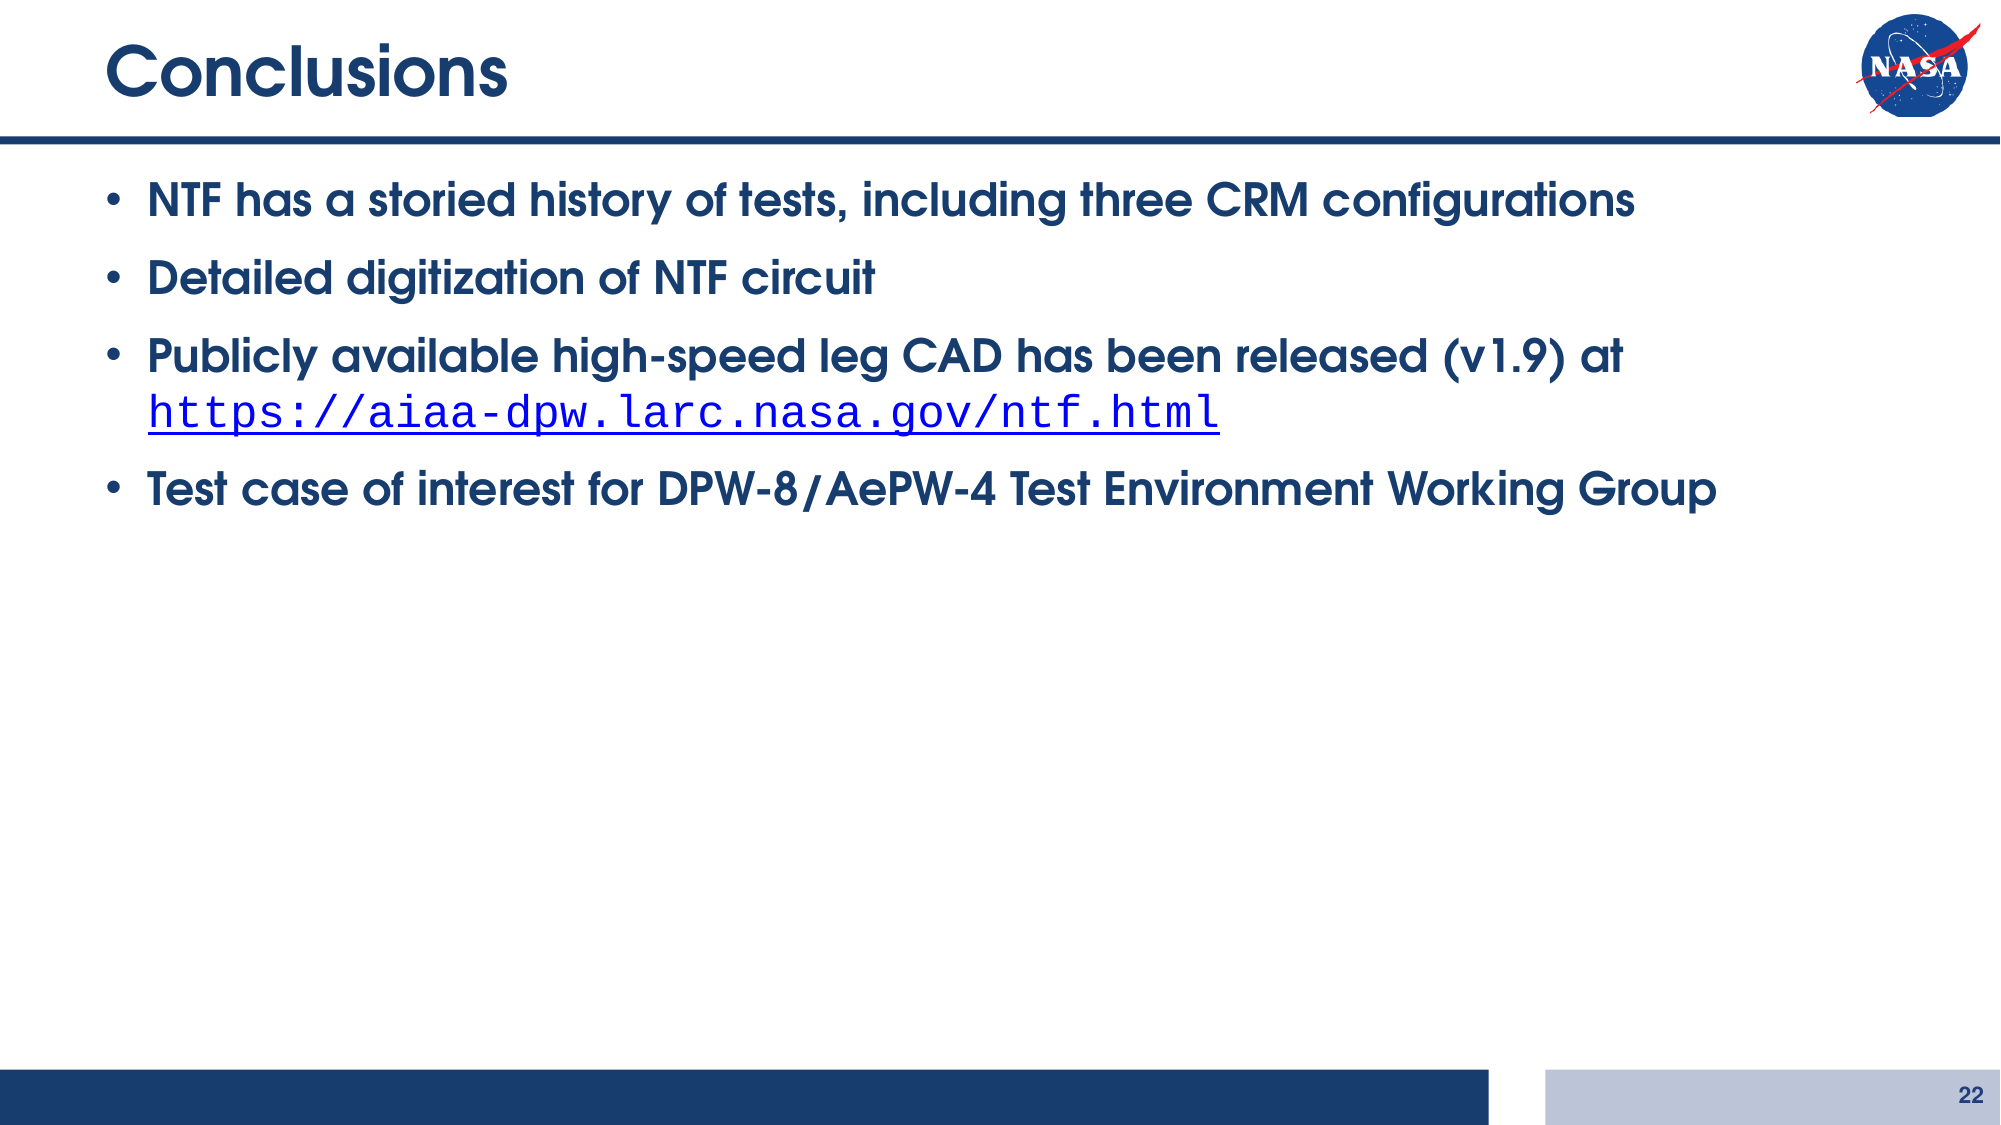

# Conclusions
NTF has a storied history of tests, including three CRM configurations
Detailed digitization of NTF circuit
Publicly available high-speed leg CAD has been released (v1.9) at
https://aiaa-dpw.larc.nasa.gov/ntf.html
Test case of interest for DPW-8/AePW-4 Test Environment Working Group